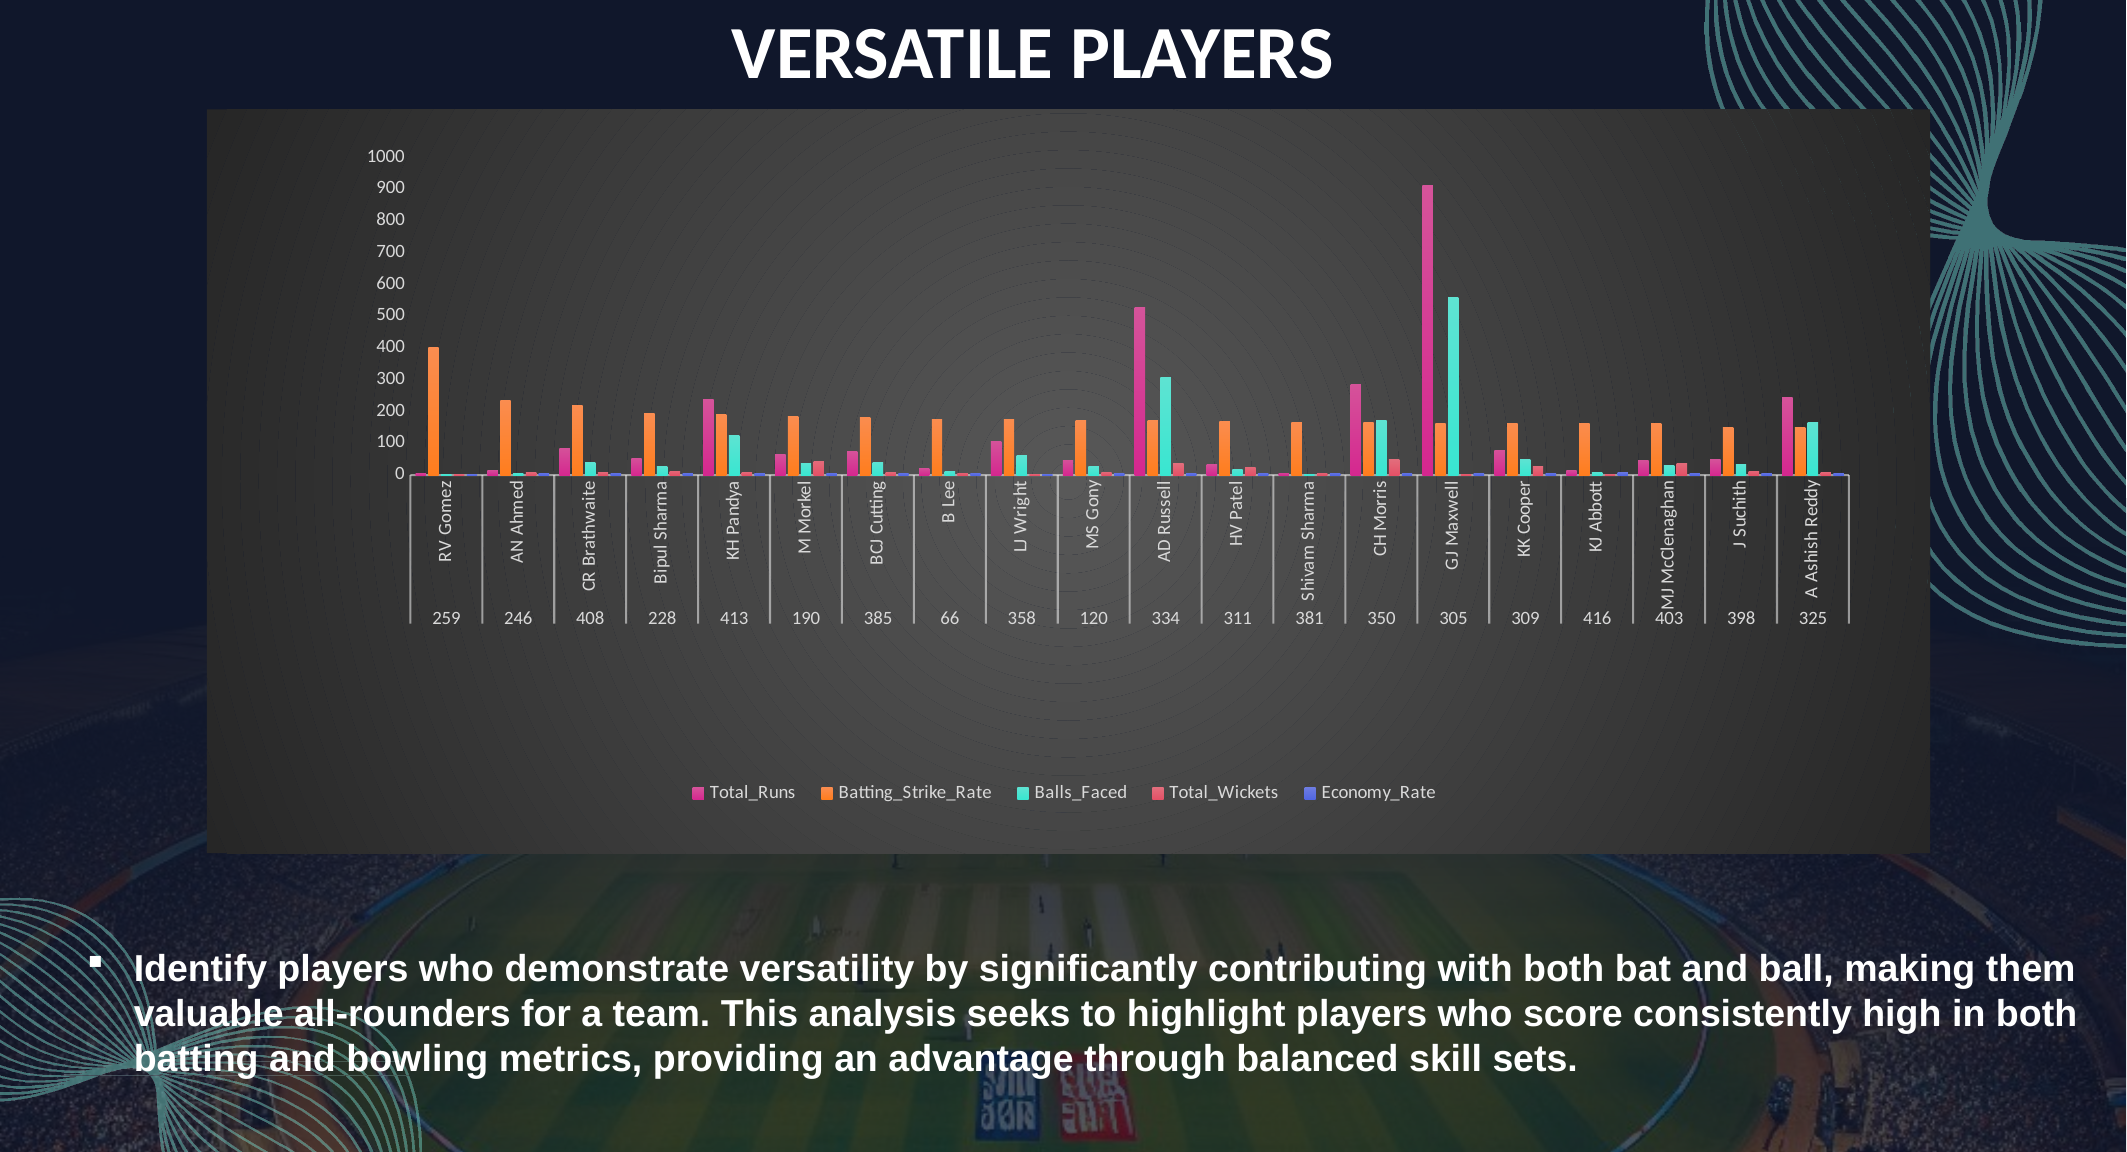

VERSATILE PLAYERS

### Chart

| Category | Total_Runs | Batting_Strike_Rate | Balls_Faced | Total_Wickets | Economy_Rate |
|---|---|---|---|---|---|
| RV Gomez | 4.0 | 400.0 | 1.0 | 1.0 | 1.0 |
| AN Ahmed | 14.0 | 233.33 | 6.0 | 8.0 | 4.88 |
| CR Brathwaite | 83.0 | 218.42 | 38.0 | 9.0 | 4.89 |
| Bipul Sharma | 52.0 | 192.59 | 27.0 | 10.0 | 6.3 |
| KH Pandya | 237.0 | 191.13 | 124.0 | 7.0 | 5.29 |
| M Morkel | 66.0 | 183.33 | 36.0 | 43.0 | 6.0 |
| BCJ Cutting | 73.0 | 182.5 | 40.0 | 7.0 | 6.14 |
| B Lee | 21.0 | 175.0 | 12.0 | 4.0 | 5.75 |
| LJ Wright | 106.0 | 173.77 | 61.0 | 2.0 | 2.5 |
| MS Gony | 45.0 | 173.08 | 26.0 | 7.0 | 6.29 |
| AD Russell | 527.0 | 172.22 | 306.0 | 35.0 | 5.69 |
| HV Patel | 32.0 | 168.42 | 19.0 | 25.0 | 5.16 |
| Shivam Sharma | 5.0 | 166.67 | 3.0 | 4.0 | 5.0 |
| CH Morris | 285.0 | 166.67 | 171.0 | 48.0 | 5.52 |
| GJ Maxwell | 913.0 | 163.62 | 558.0 | 3.0 | 5.0 |
| KK Cooper | 78.0 | 162.5 | 48.0 | 26.0 | 5.69 |
| KJ Abbott | 13.0 | 162.5 | 8.0 | 2.0 | 7.0 |
| MJ McClenaghan | 47.0 | 162.07 | 29.0 | 36.0 | 6.31 |
| J Suchith | 48.0 | 150.0 | 32.0 | 10.0 | 5.9 |
| A Ashish Reddy | 245.0 | 149.39 | 164.0 | 8.0 | 3.5 |
Identify players who demonstrate versatility by significantly contributing with both bat and ball, making them valuable all-rounders for a team. This analysis seeks to highlight players who score consistently high in both batting and bowling metrics, providing an advantage through balanced skill sets.